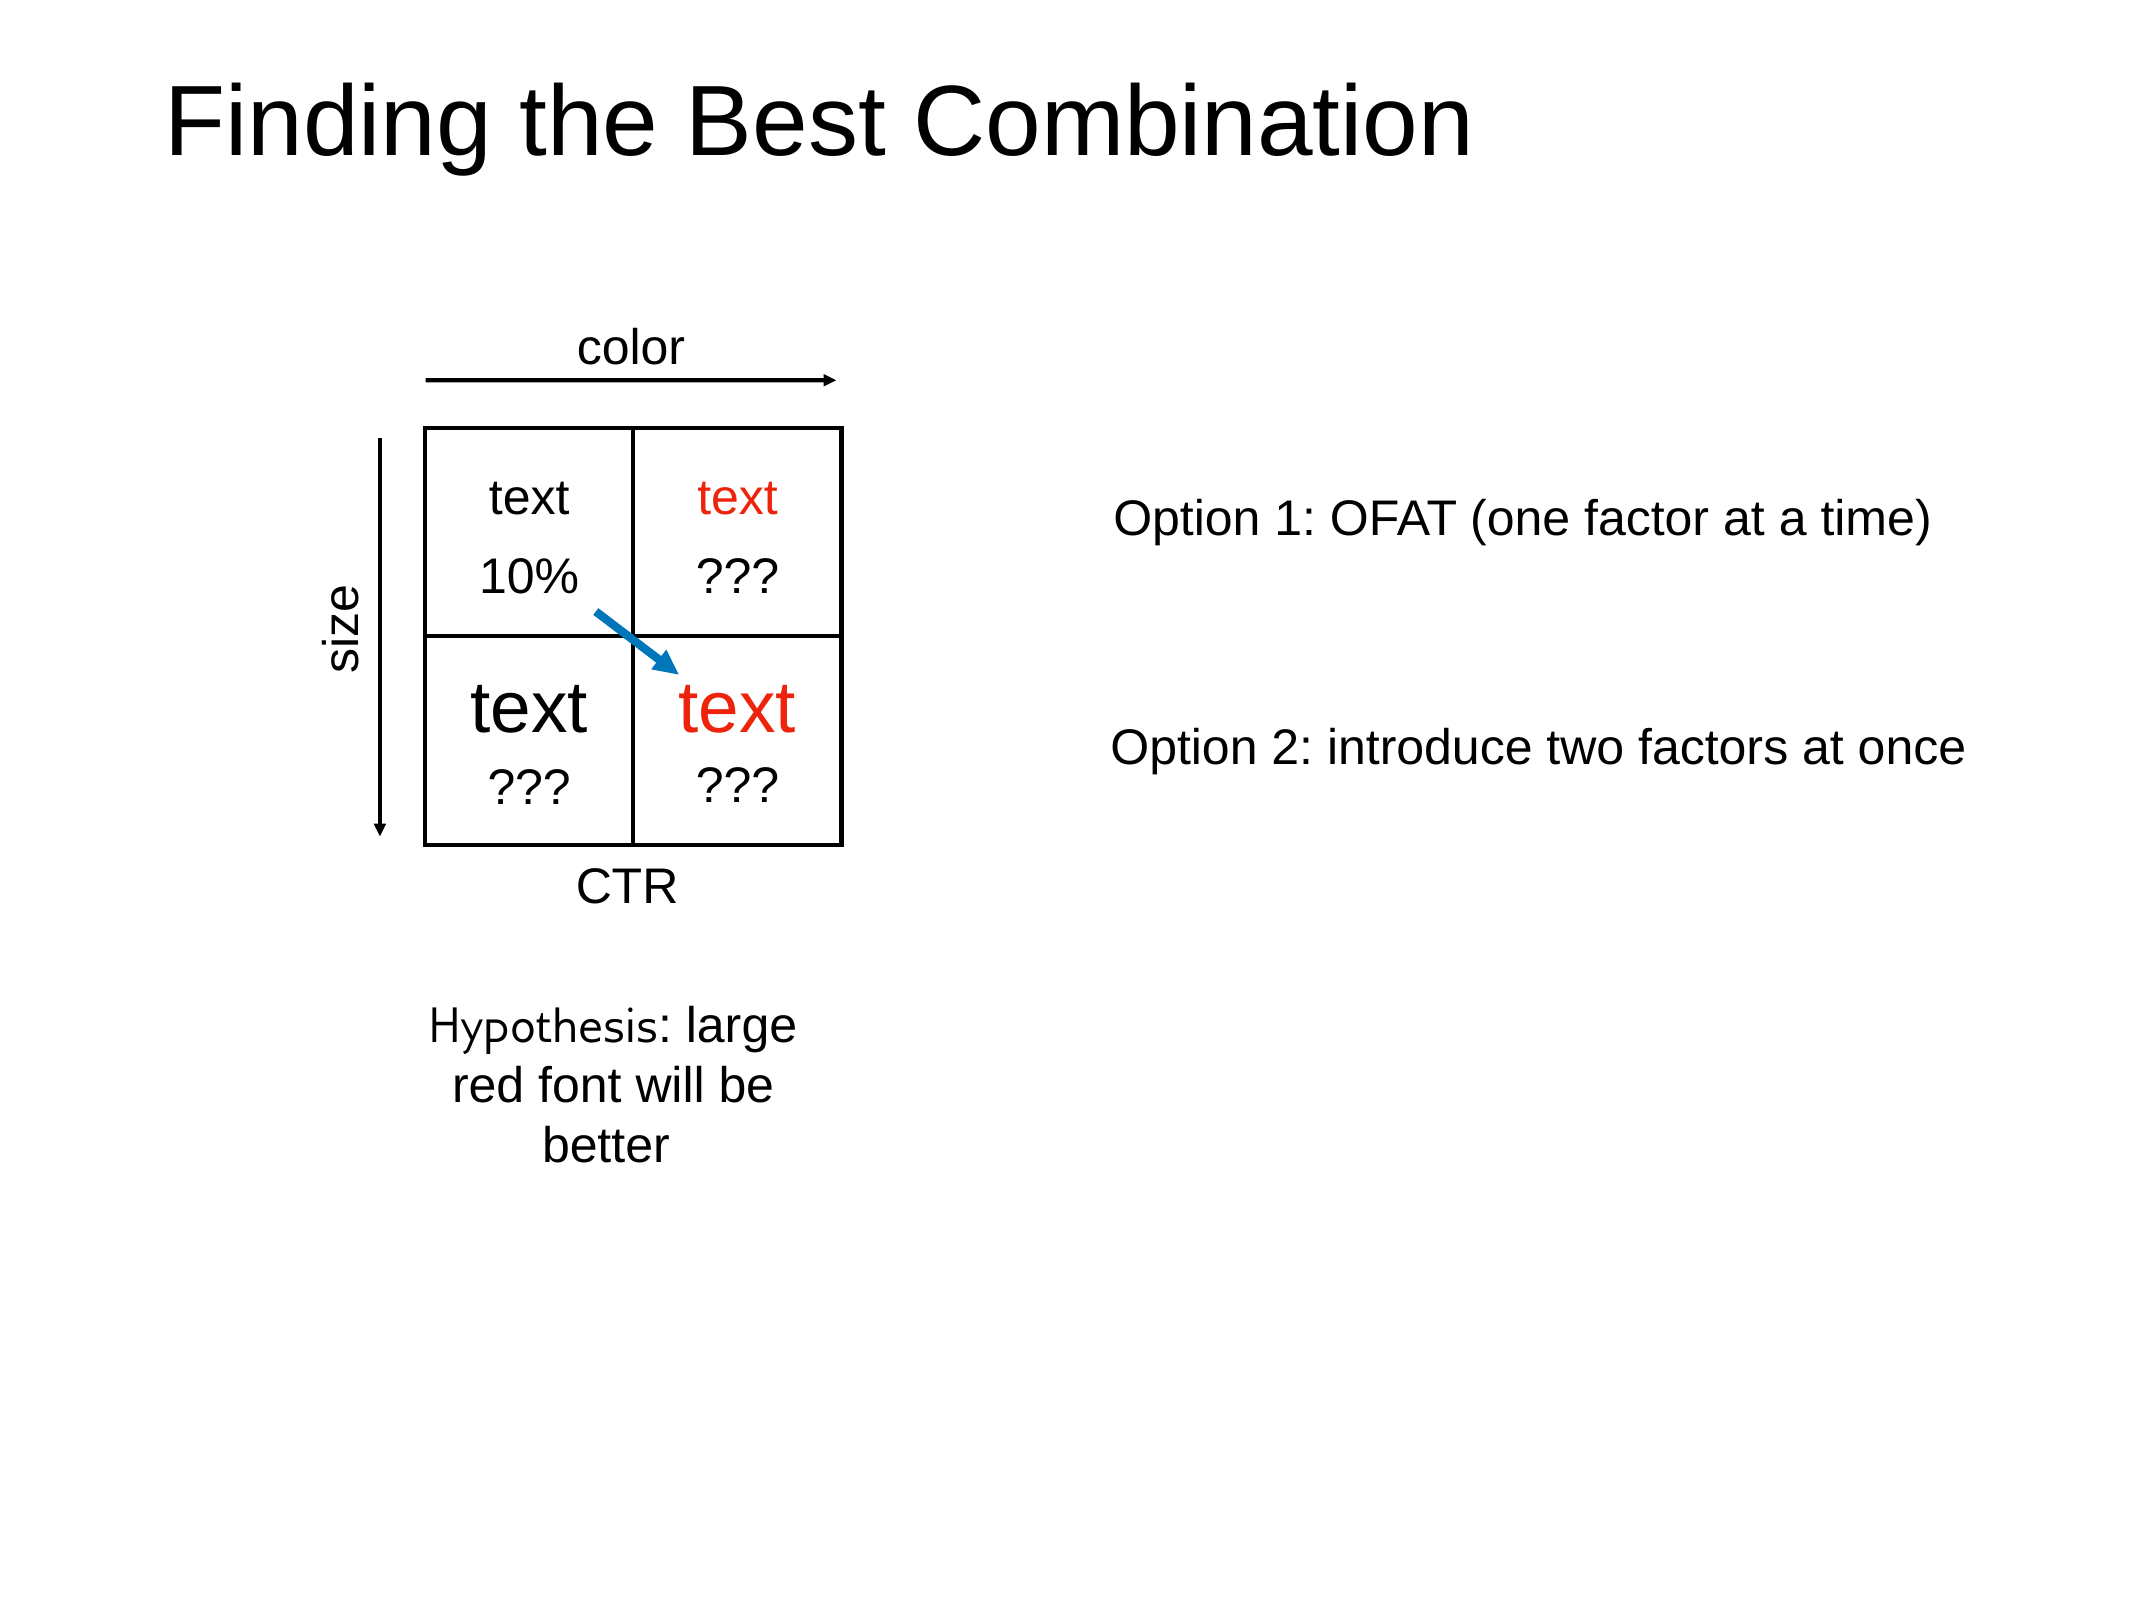

# Finding the Best Combination
color

text
text
Option 1: OFAT (one factor at a time)
10%
???
size

text
text
Option 2: introduce two factors at once
???
???
CTR
Hypothesis: large red font will be better